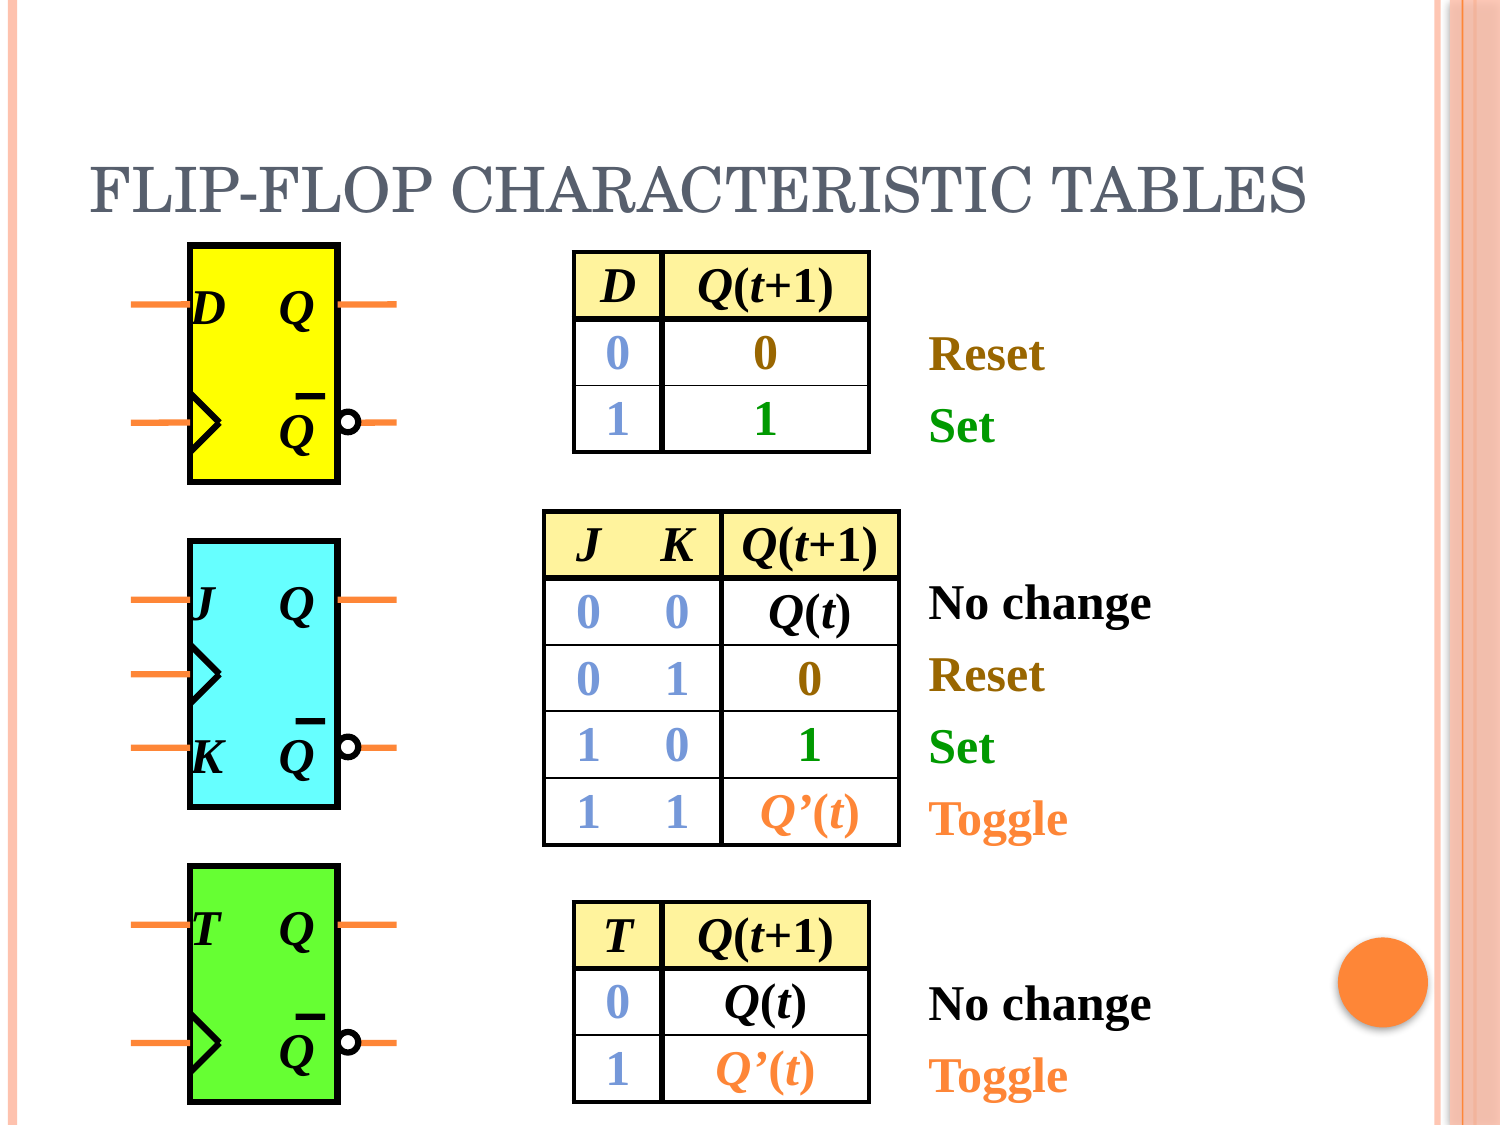

# Flip-Flop Characteristic Tables

D
Q

Q

| D | Q(t+1) |
| --- | --- |
| 0 | 0 |
| 1 | 1 |
Reset
Set
| J | K | Q(t+1) |
| --- | --- | --- |
| 0 | 0 | Q(t) |
| 0 | 1 | 0 |
| 1 | 0 | 1 |
| 1 | 1 | Q’(t) |

J
Q

Q
K

No change
Reset
Set
Toggle

T
Q

Q

| T | Q(t+1) |
| --- | --- |
| 0 | Q(t) |
| 1 | Q’(t) |
No change
Toggle